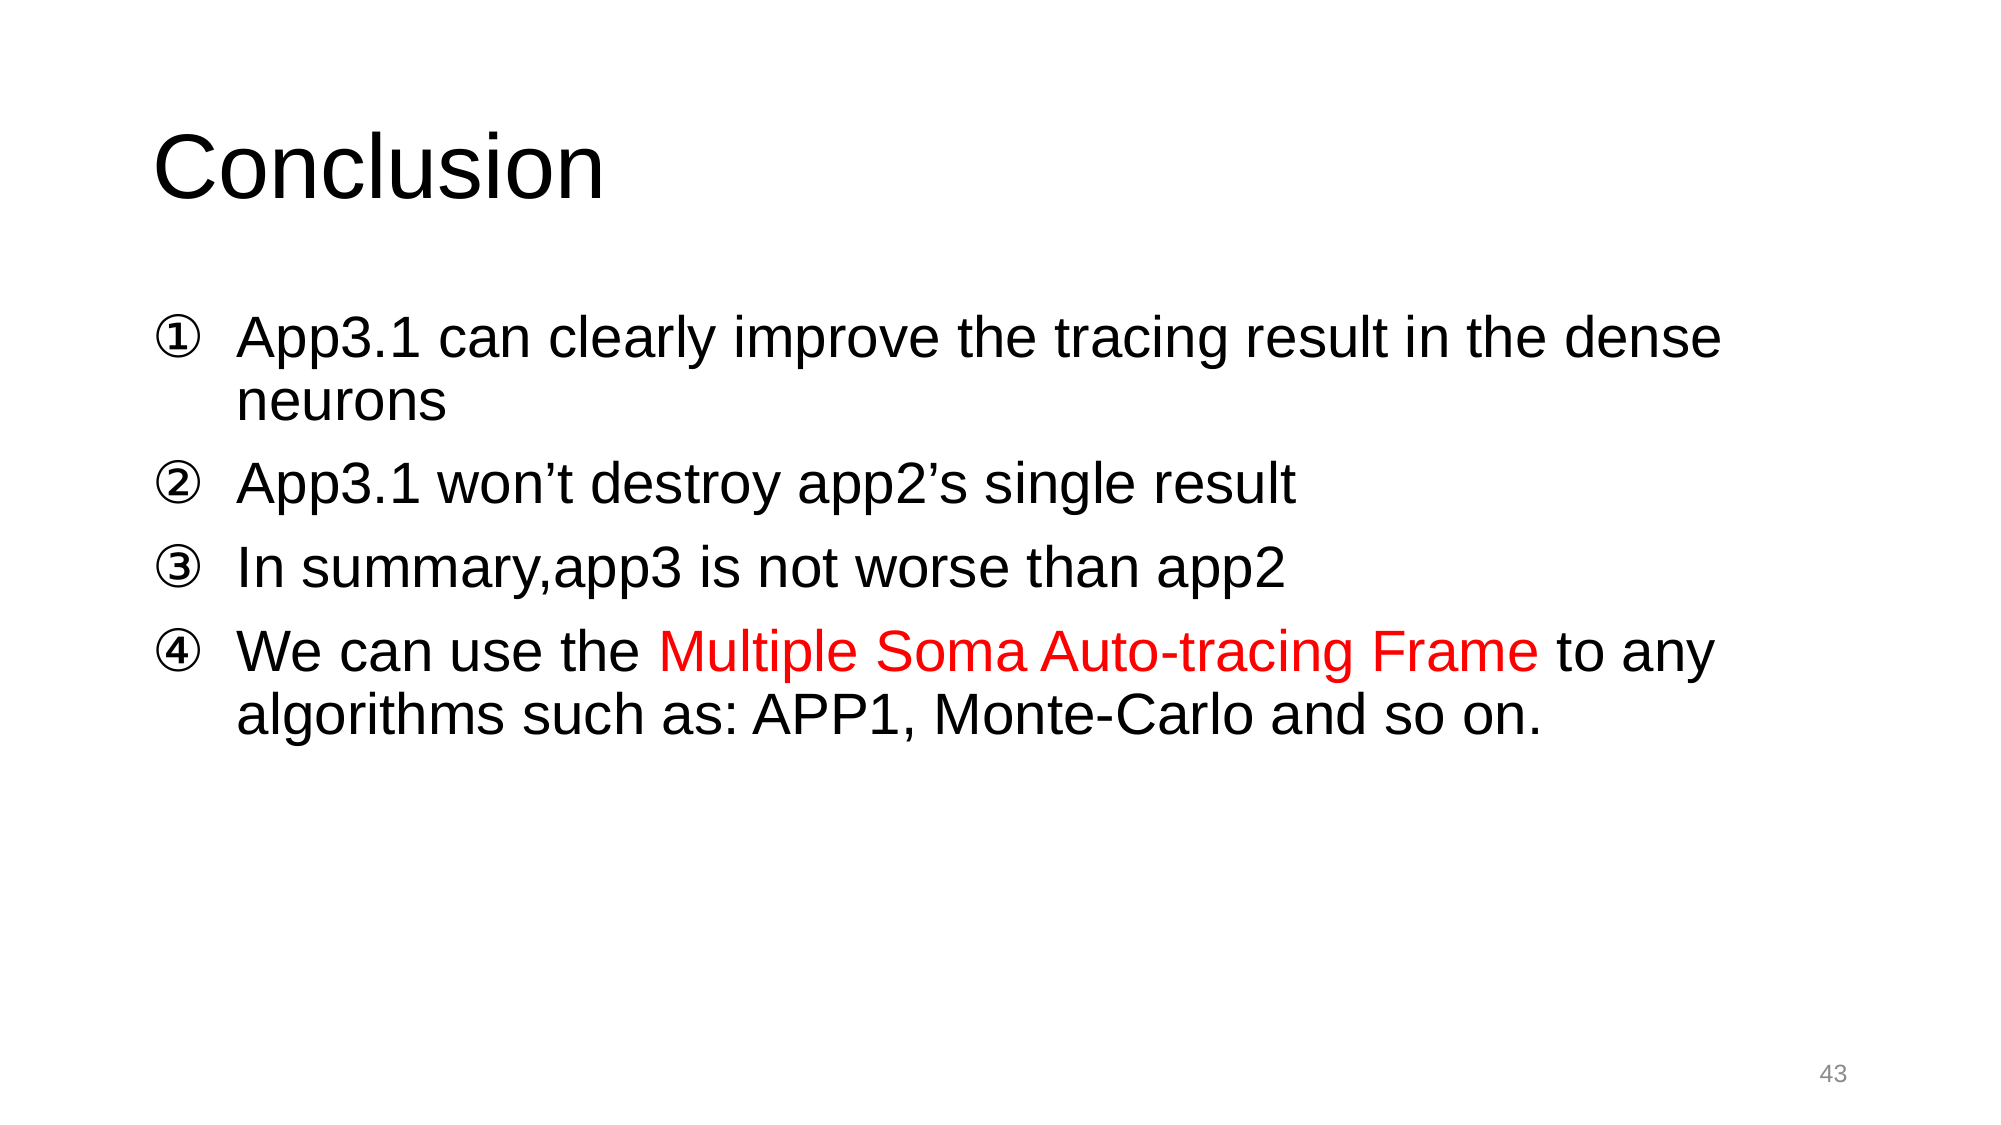

# Conclusion
App3.1 can clearly improve the tracing result in the dense neurons
App3.1 won’t destroy app2’s single result
In summary,app3 is not worse than app2
We can use the Multiple Soma Auto-tracing Frame to any algorithms such as: APP1, Monte-Carlo and so on.
43